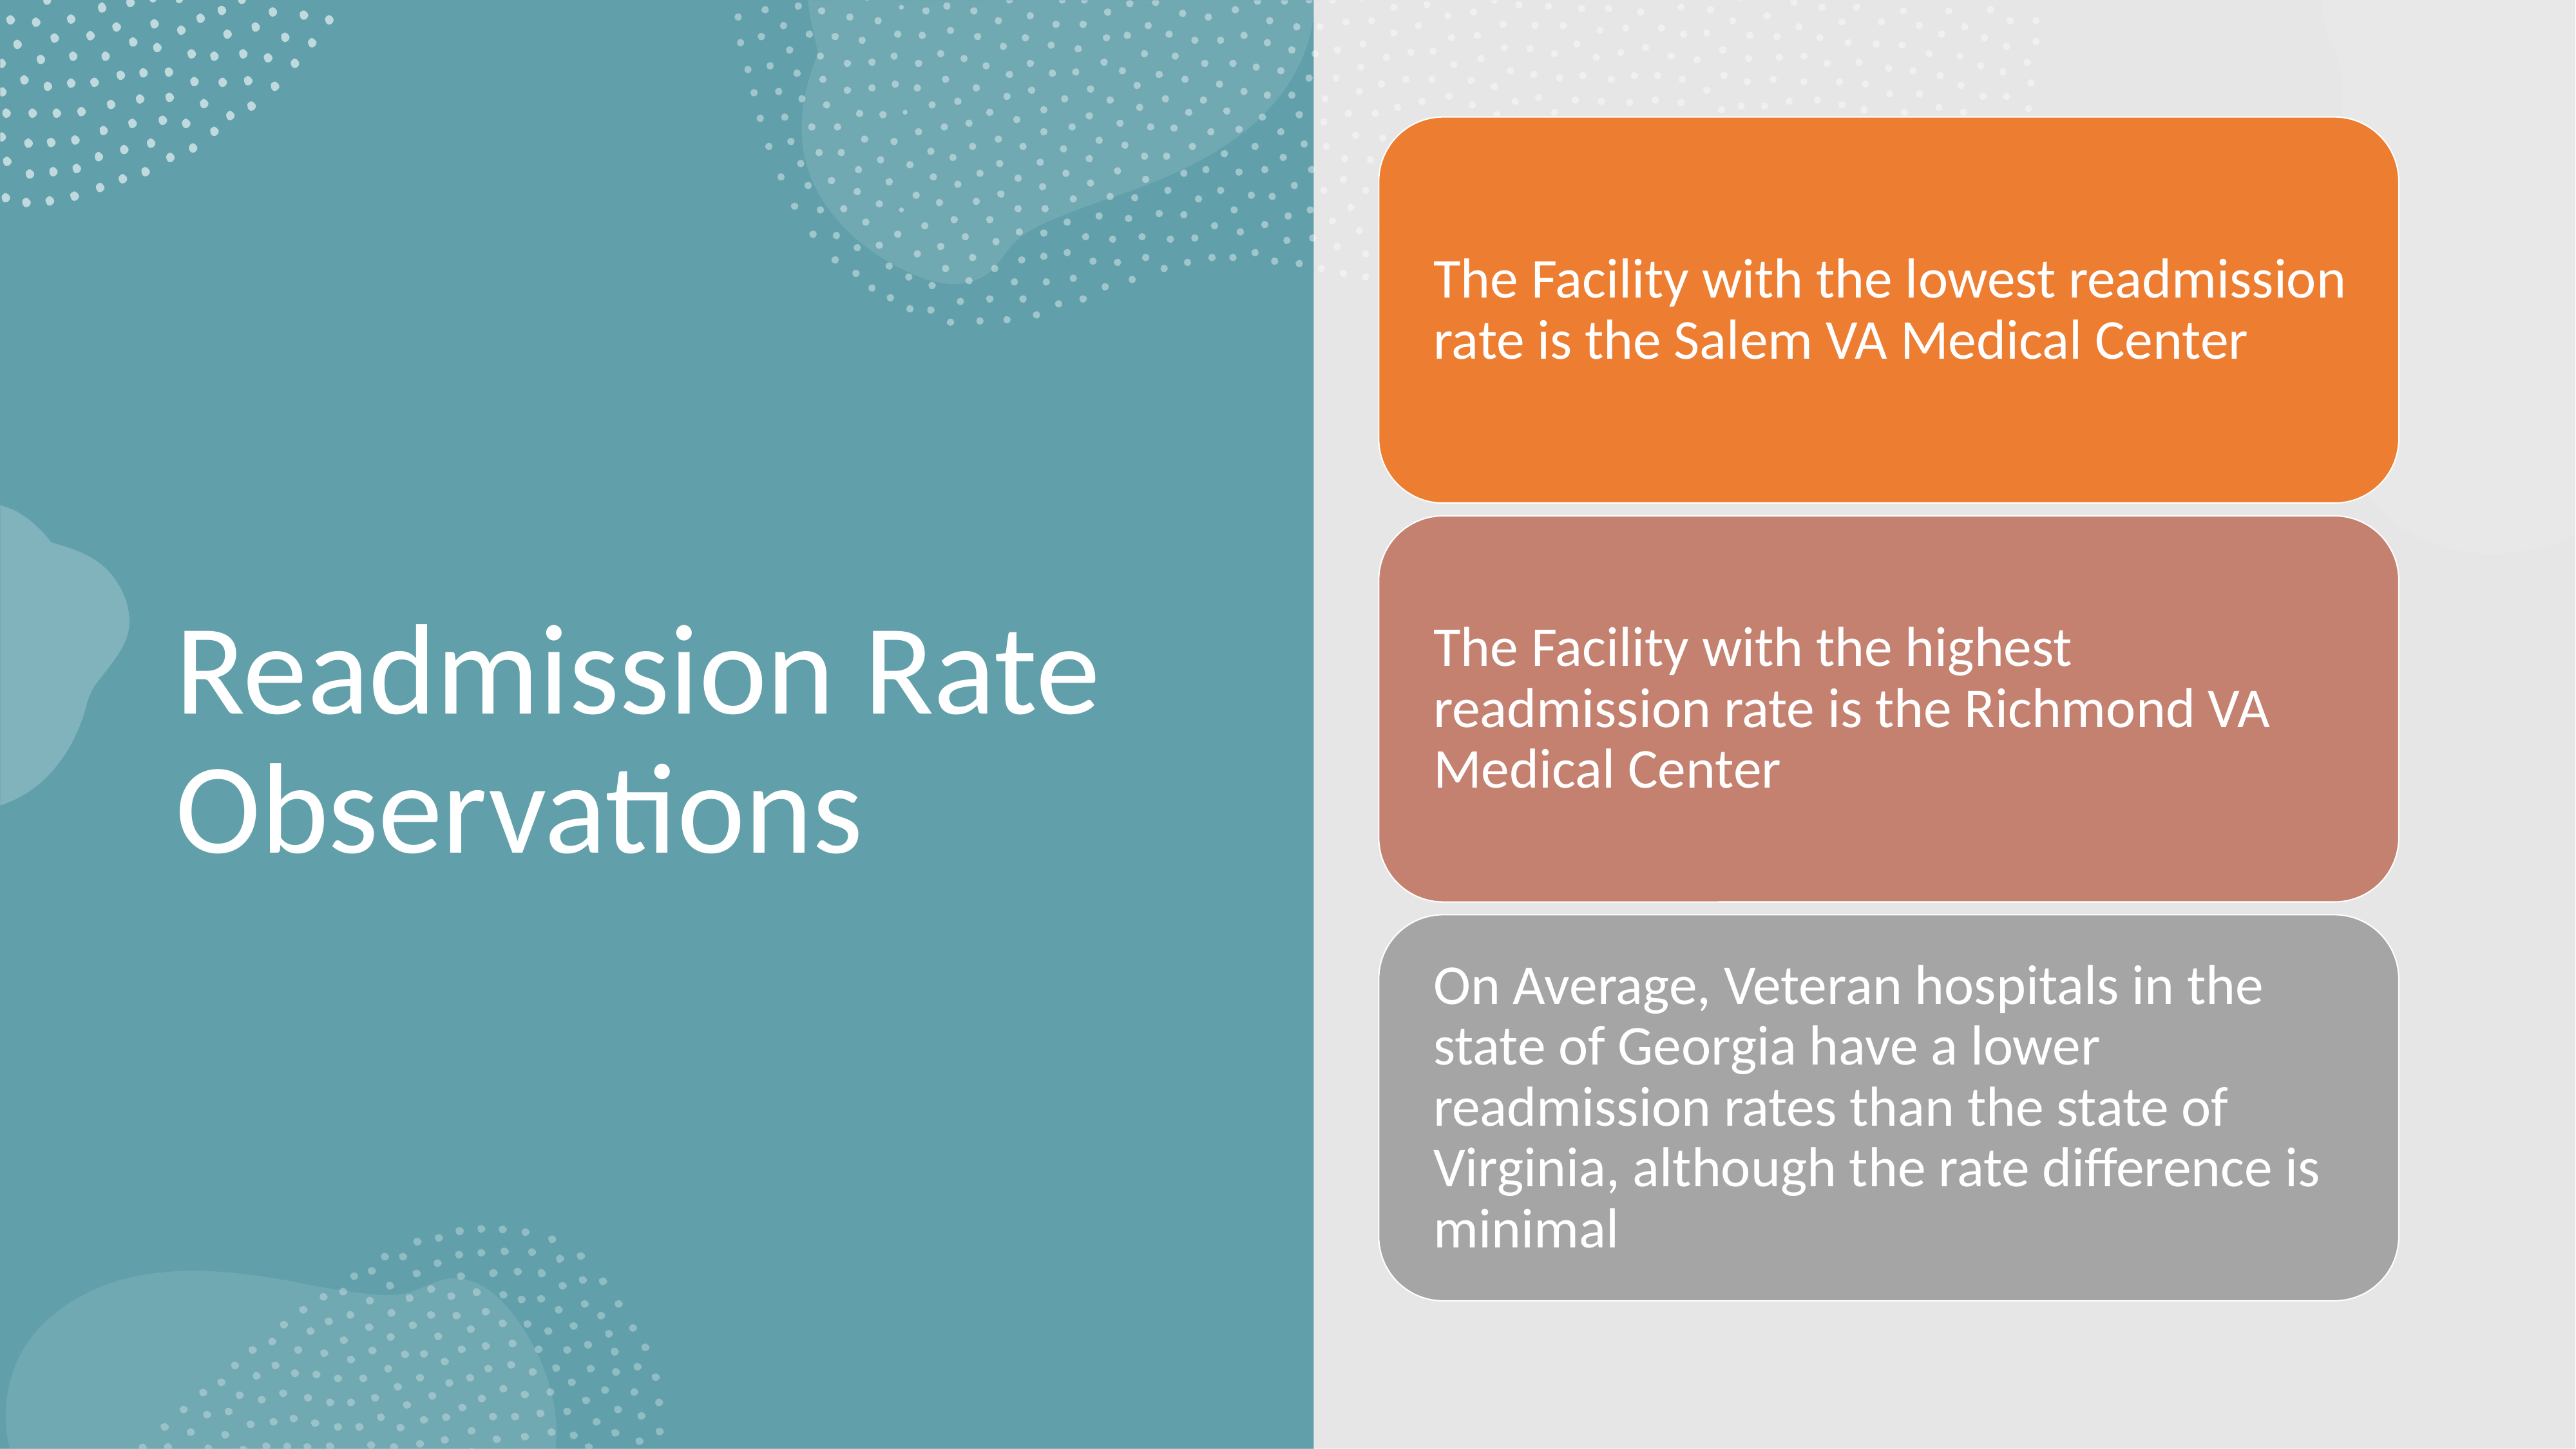

The Facility with the lowest readmission rate is the Salem VA Medical Center
The Facility with the highest readmission rate is the Richmond VA Medical Center
On Average, Veteran hospitals in the state of Georgia have a lower readmission rates than the state of Virginia, although the rate difference is minimal
# Readmission Rate Observations